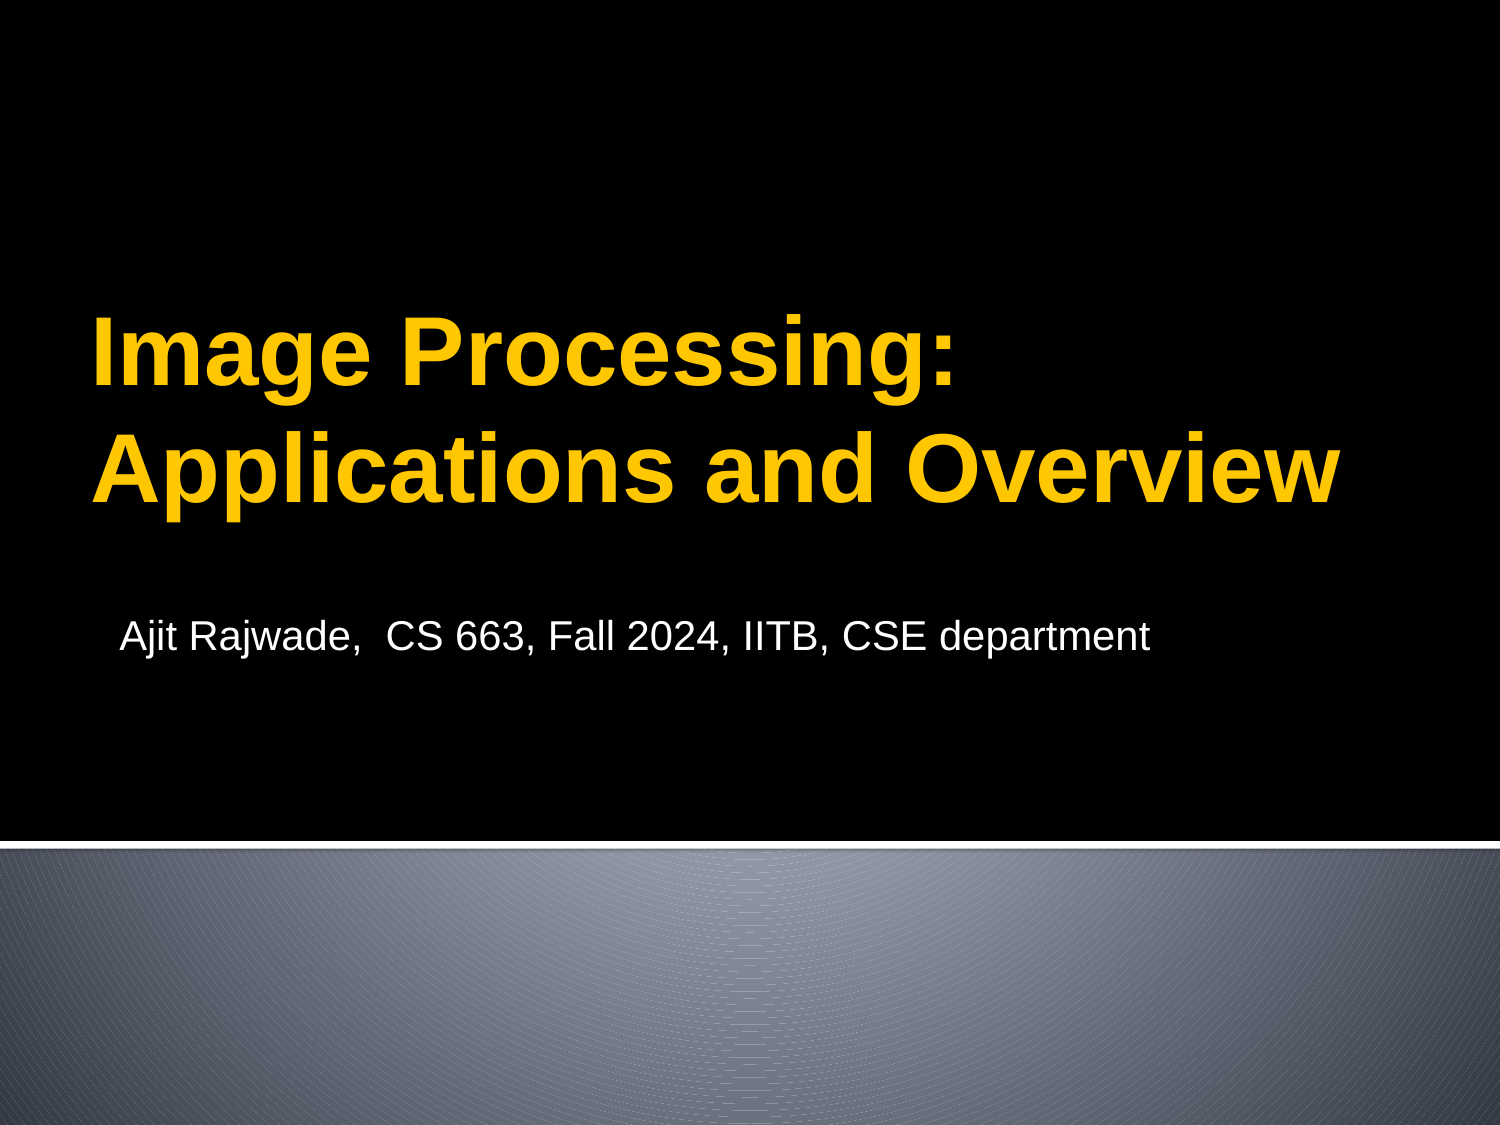

# Image Processing: Applications and Overview
Ajit Rajwade,  CS 663, Fall 2024, IITB, CSE department